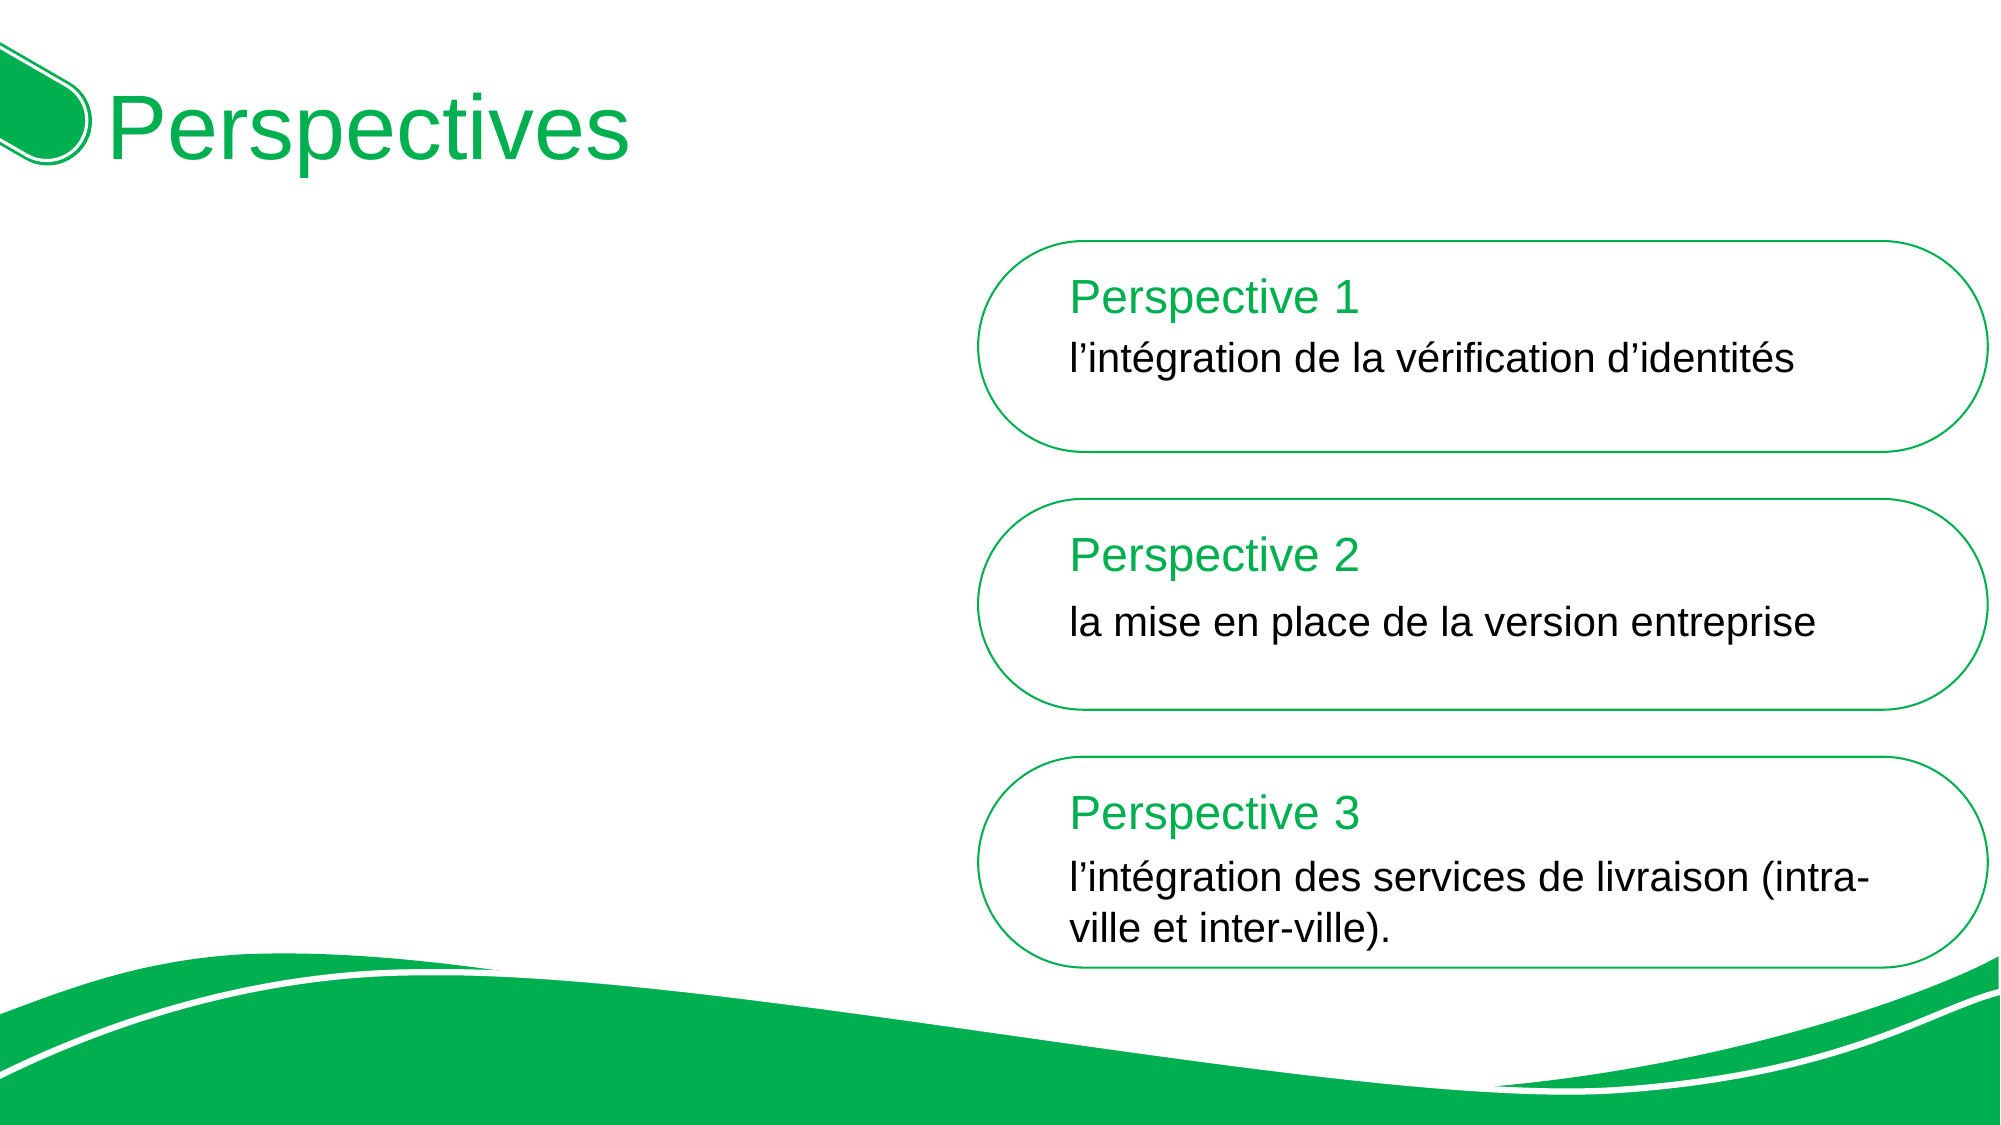

Perspectives

Perspective 1
l’intégration de la vérification d’identités

Perspective 2
la mise en place de la version entreprise

Perspective 3
l’intégration des services de livraison (intra-ville et inter-ville).